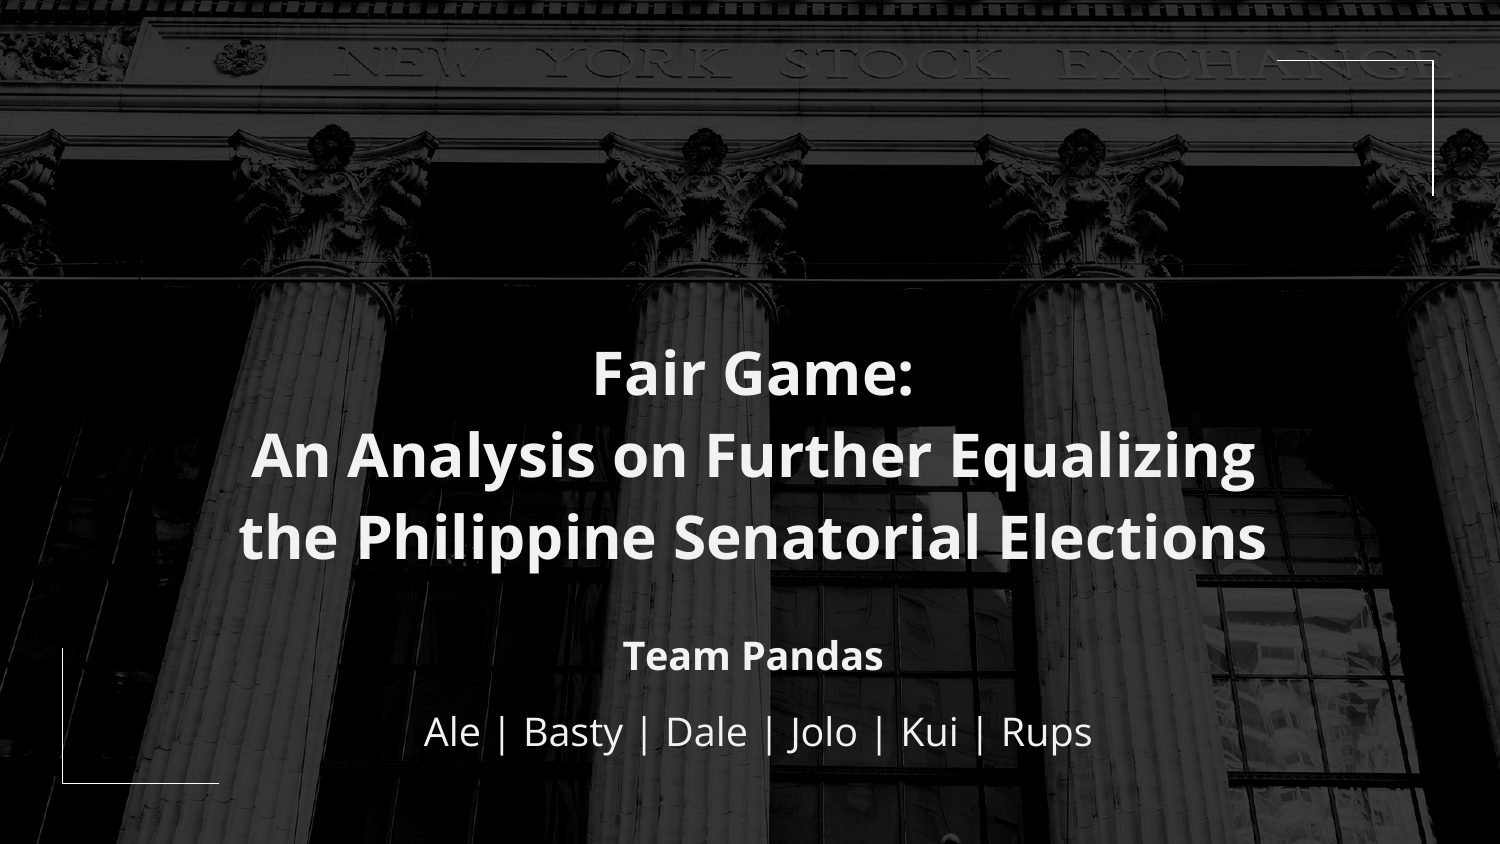

# Fair Game:
An Analysis on Further Equalizing the Philippine Senatorial Elections

Team Pandas
 Ale | Basty | Dale | Jolo | Kui | Rups